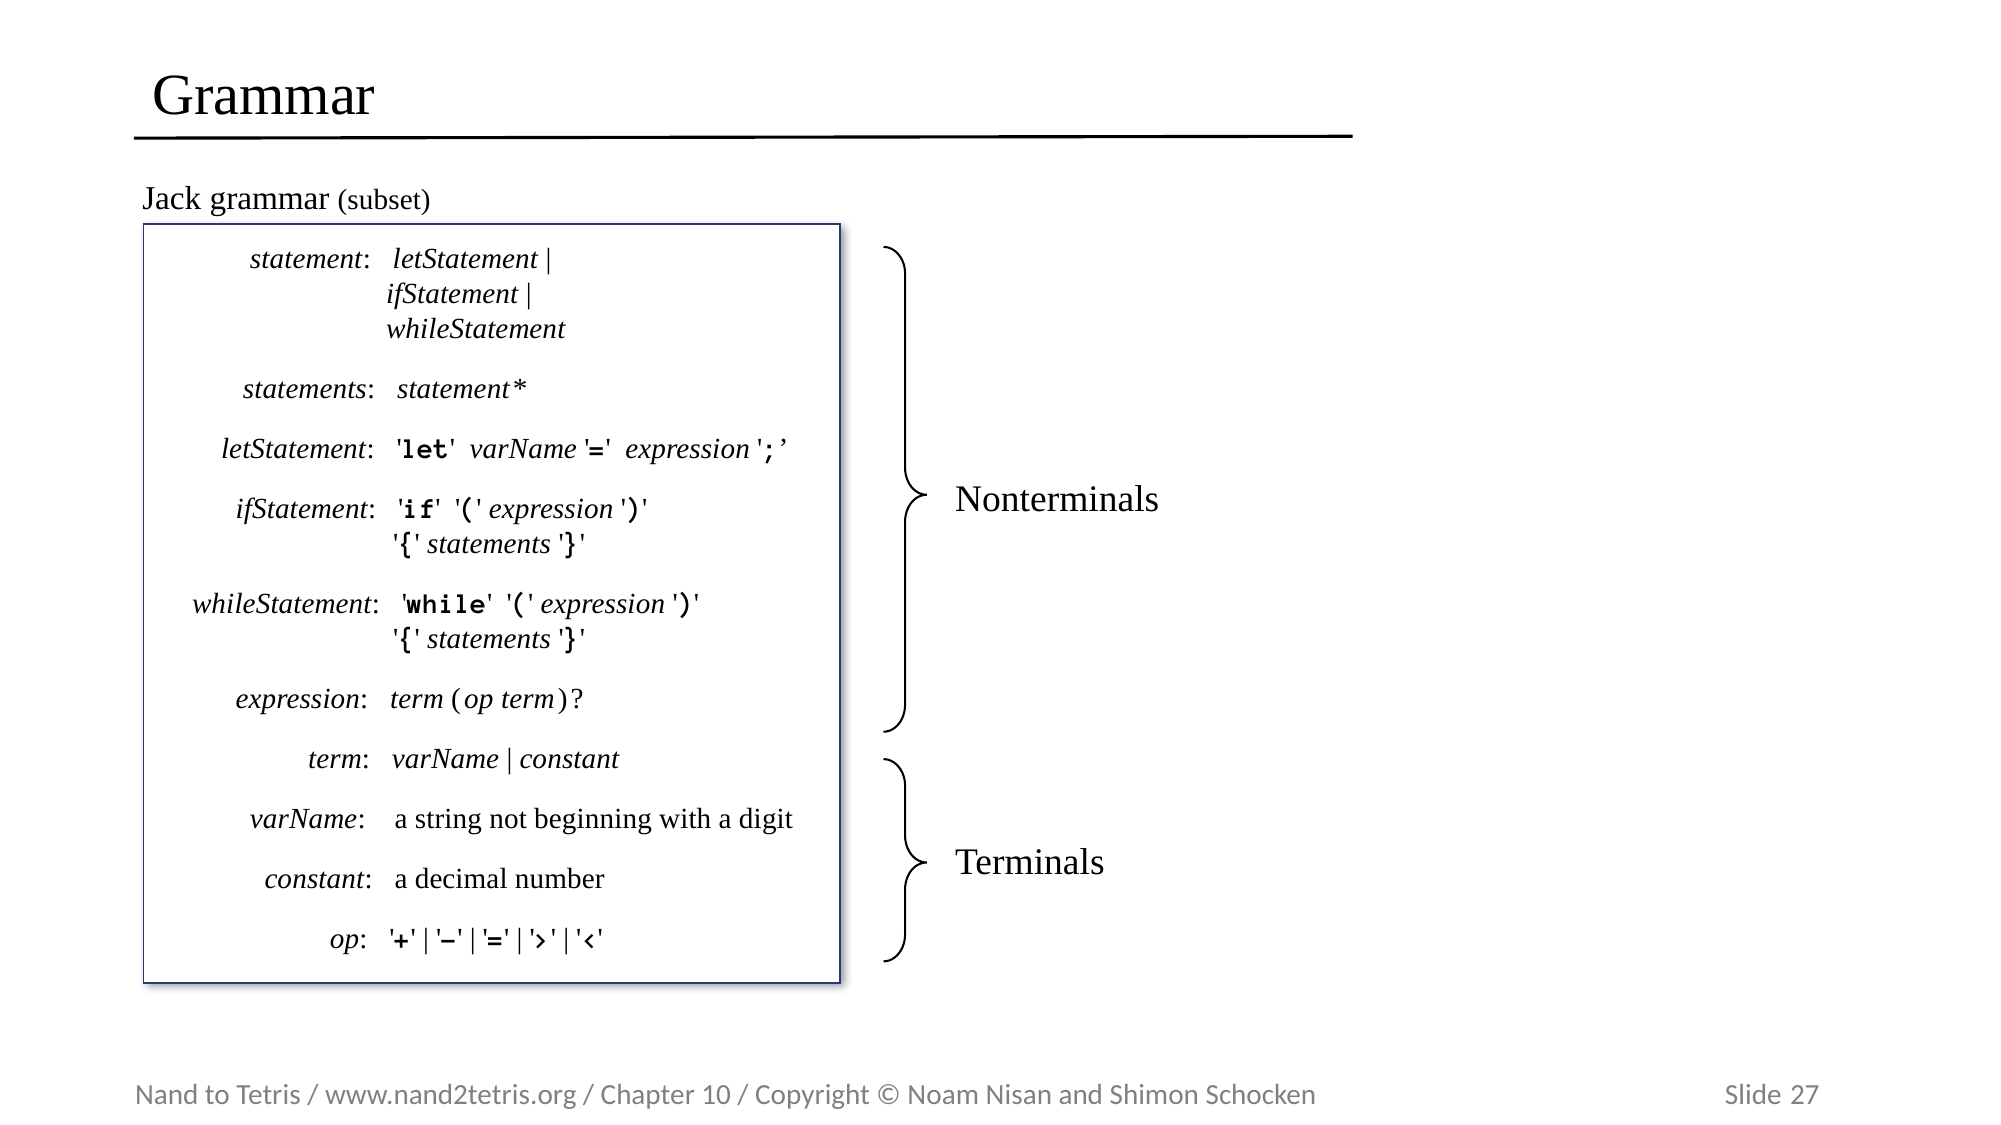

# Grammar

Jack grammar (subset)
         statement:   letStatement |
                    ifStatement |
                    whileStatement
        statements:   statement*
     letStatement:   'let'  varName '='  expression ';’
       ifStatement:   'if'  '(' expression ')'
                     '{' statements '}'
 whileStatement:   'while'  '(' expression ')'
                     '{' statements '}'
       expression:   term (op term)?
                 term:   varName | constant
         varName:    a string not beginning with a digit
           constant:   a decimal number
                    op:   '+' | '-' | '=' | '>' | '<'

Nonterminals

Terminals